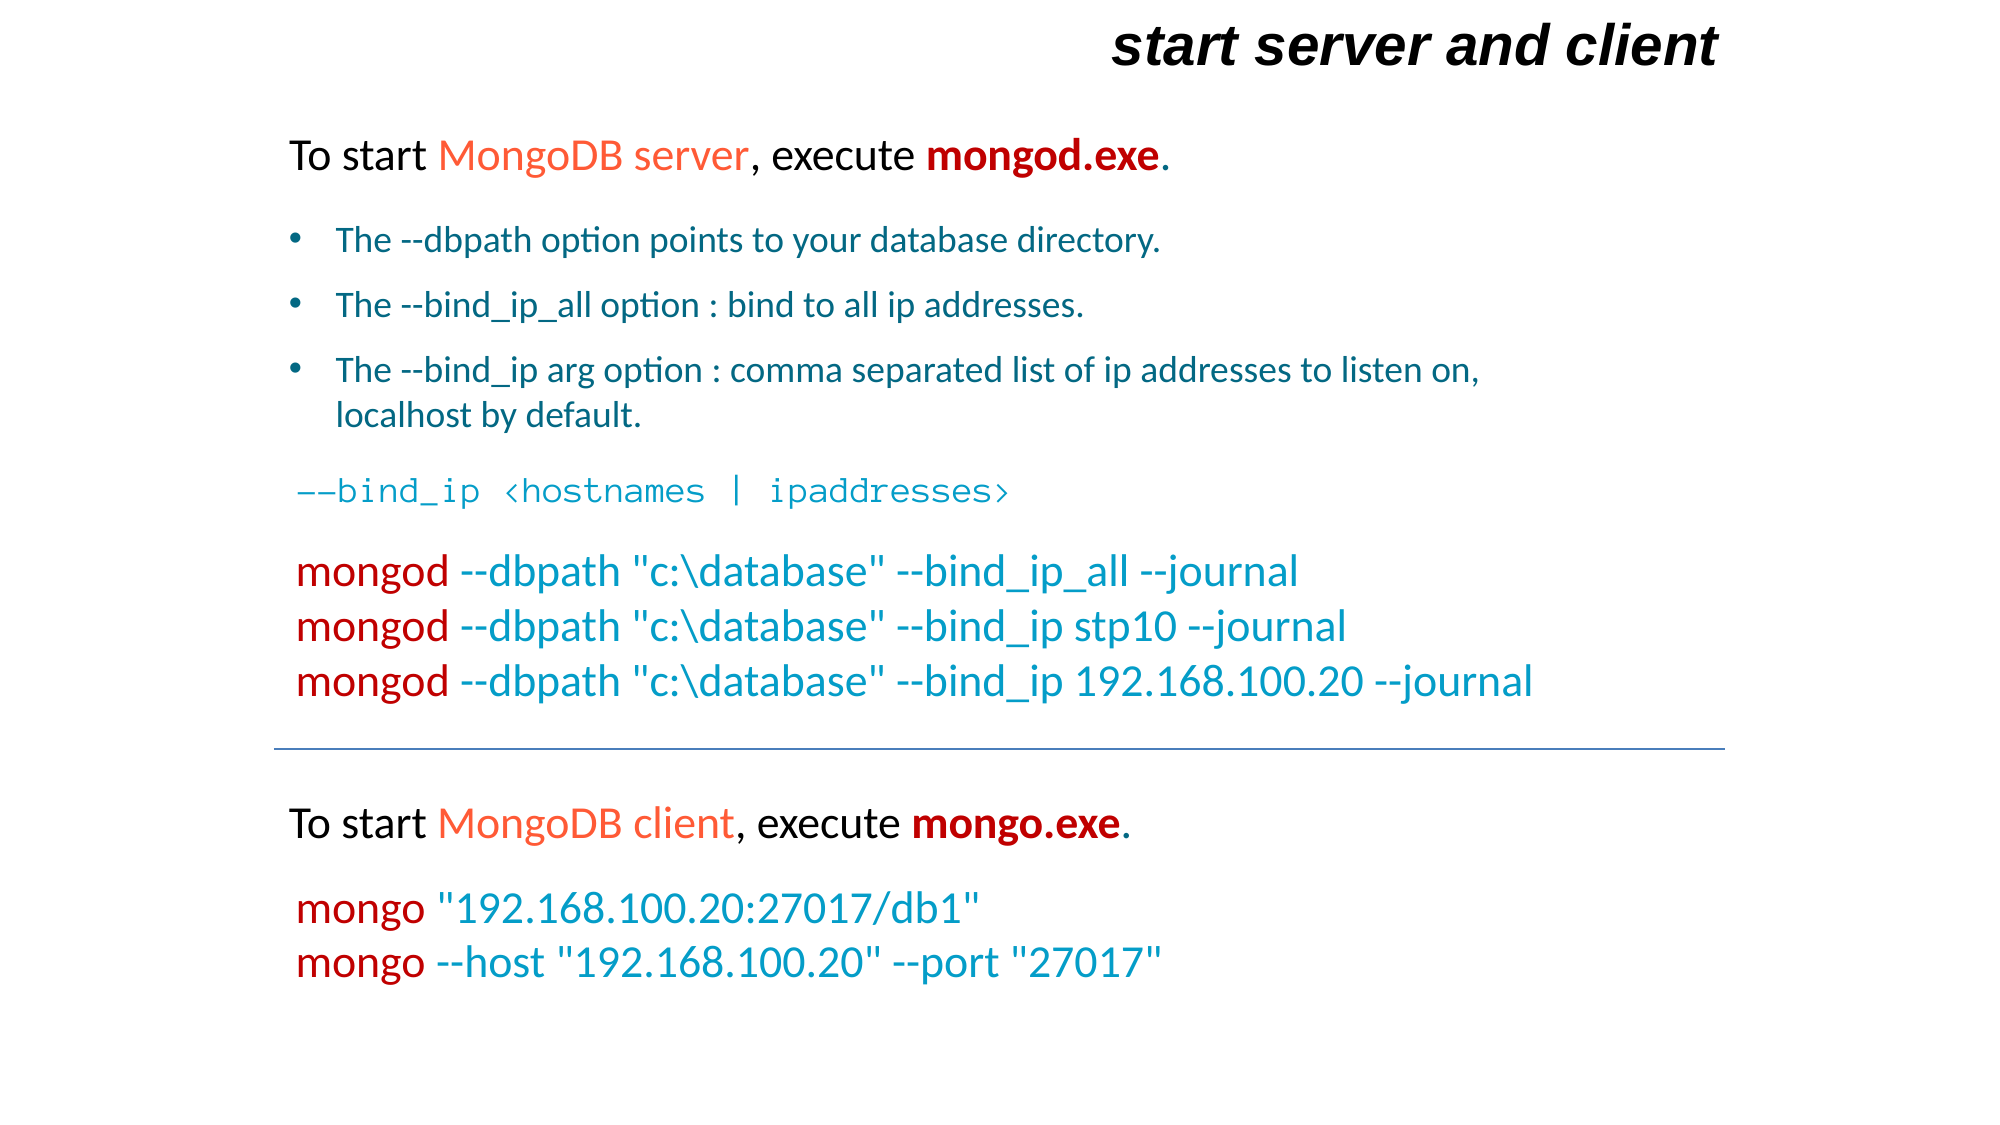

start server and client
To start MongoDB server, execute mongod.exe.
The --dbpath option points to your database directory.

The --bind_ip_all option : bind to all ip addresses.

The --bind_ip arg option : comma separated list of ip addresses to listen on,  localhost by default.
--bind_ip <hostnames | ipaddresses>
mongod --dbpath "c:\database" --bind_ip_all --journal
mongod --dbpath "c:\database" --bind_ip stp10 --journal
mongod --dbpath "c:\database" --bind_ip 192.168.100.20 --journal
To start MongoDB client, execute mongo.exe.
mongo "192.168.100.20:27017/db1"
mongo --host "192.168.100.20" --port "27017"